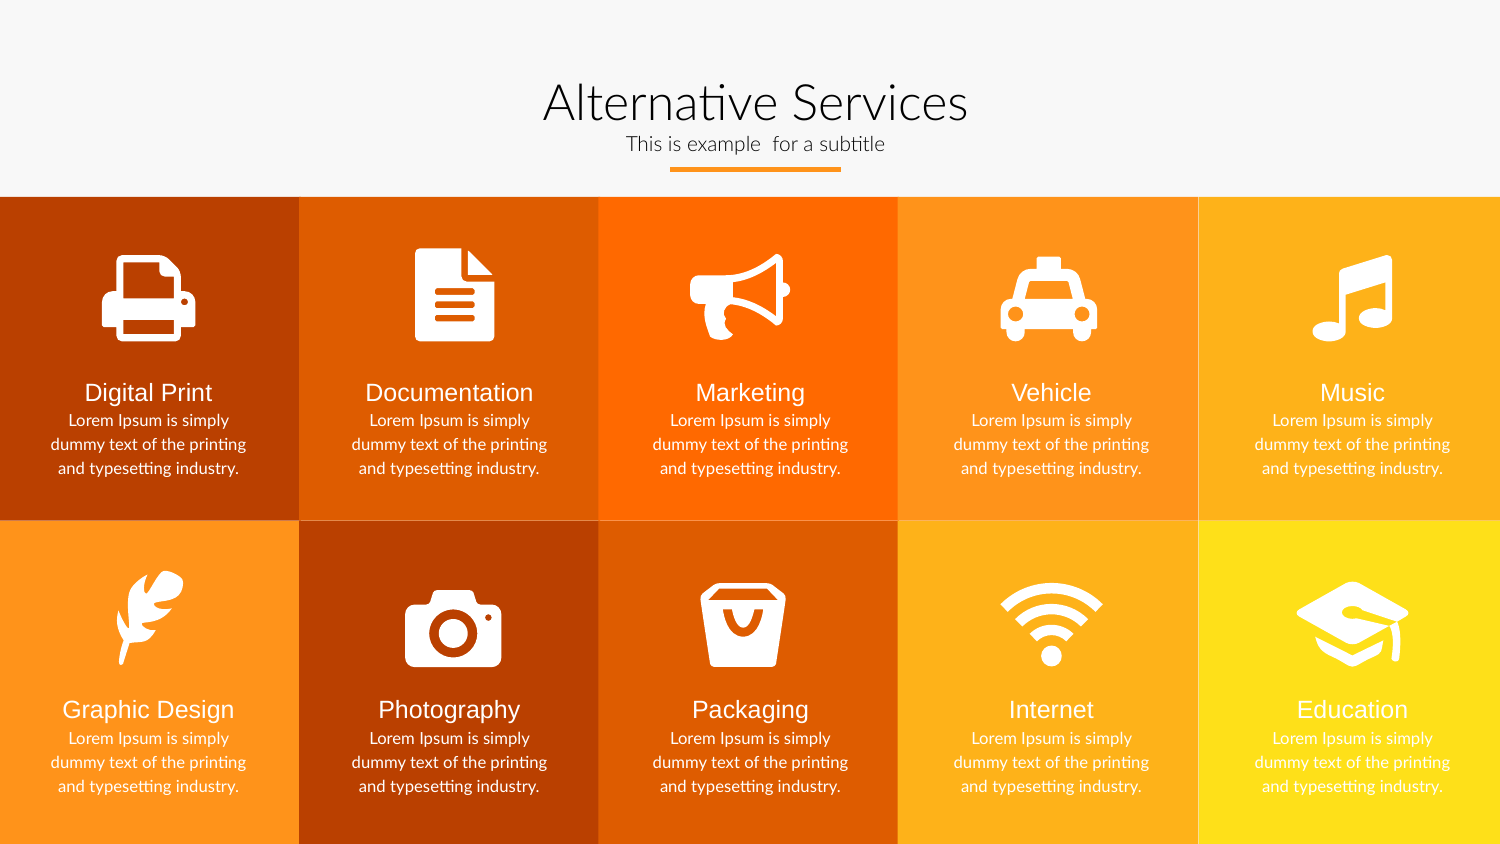

Alternative Services
This is example  for a subtitle

Documentation
Lorem Ipsum is simply dummy text of the printing and typesetting industry.

Marketing
Lorem Ipsum is simply dummy text of the printing and typesetting industry.

Music
Lorem Ipsum is simply dummy text of the printing and typesetting industry.

Digital Print
Lorem Ipsum is simply dummy text of the printing and typesetting industry.

Vehicle
Lorem Ipsum is simply dummy text of the printing and typesetting industry.

Graphic Design
Lorem Ipsum is simply dummy text of the printing and typesetting industry.

Internet
Lorem Ipsum is simply dummy text of the printing and typesetting industry.

Education
Lorem Ipsum is simply dummy text of the printing and typesetting industry.

Packaging
Lorem Ipsum is simply dummy text of the printing and typesetting industry.

Photography
Lorem Ipsum is simply dummy text of the printing and typesetting industry.